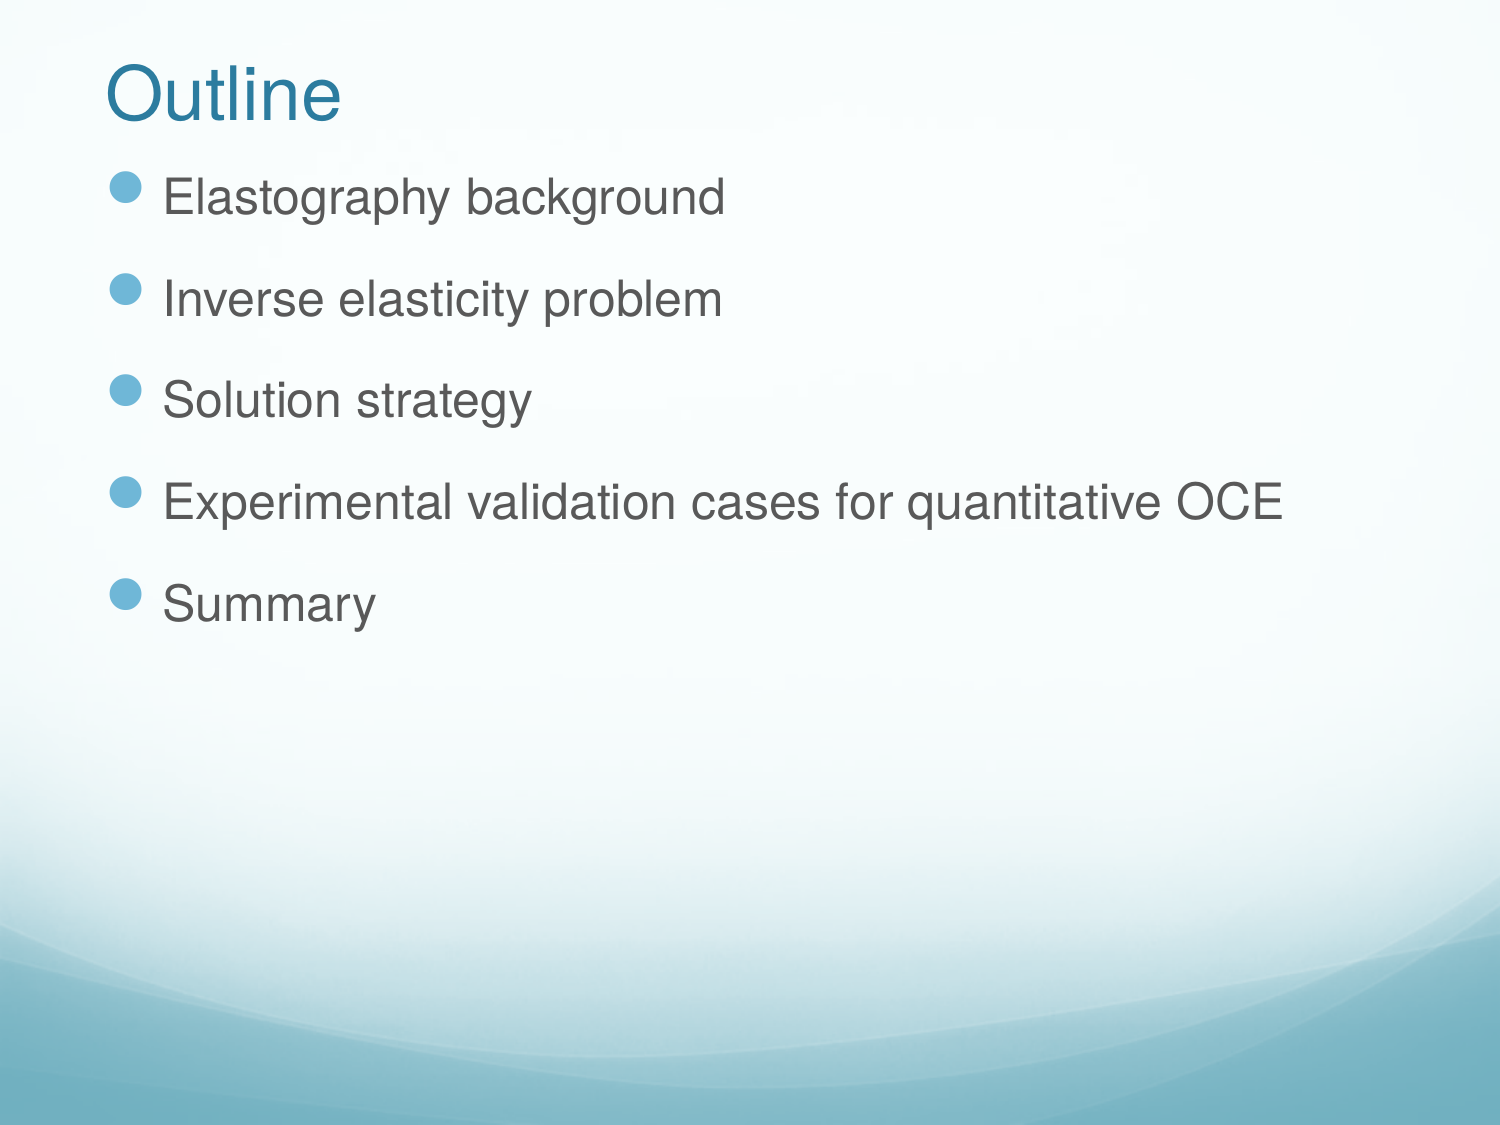

# Outline
Elastography background
Inverse elasticity problem
Solution strategy
Experimental validation cases for quantitative OCE
Summary